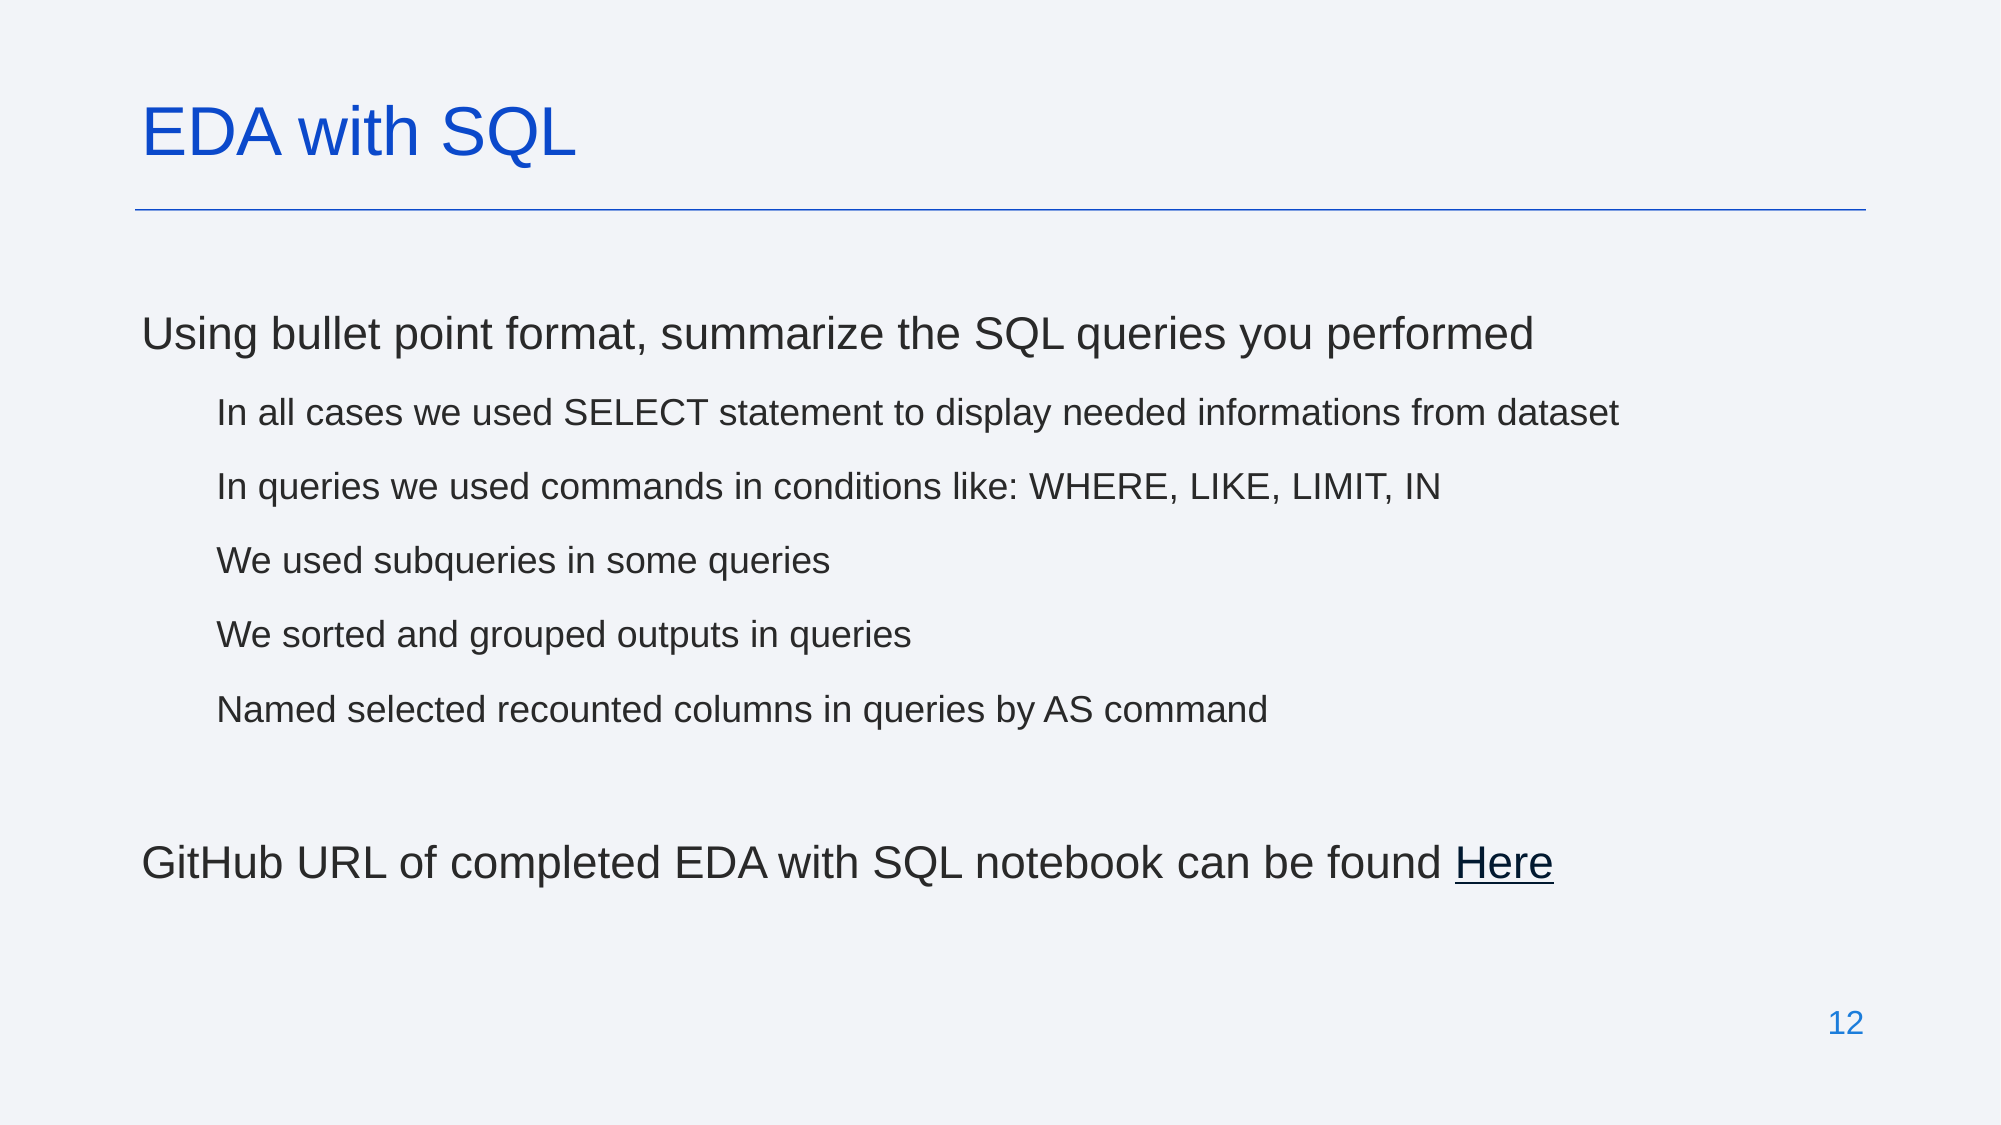

EDA with SQL
Using bullet point format, summarize the SQL queries you performed
In all cases we used SELECT statement to display needed informations from dataset
In queries we used commands in conditions like: WHERE, LIKE, LIMIT, IN
We used subqueries in some queries
We sorted and grouped outputs in queries
Named selected recounted columns in queries by AS command

GitHub URL of completed EDA with SQL notebook can be found Here

12